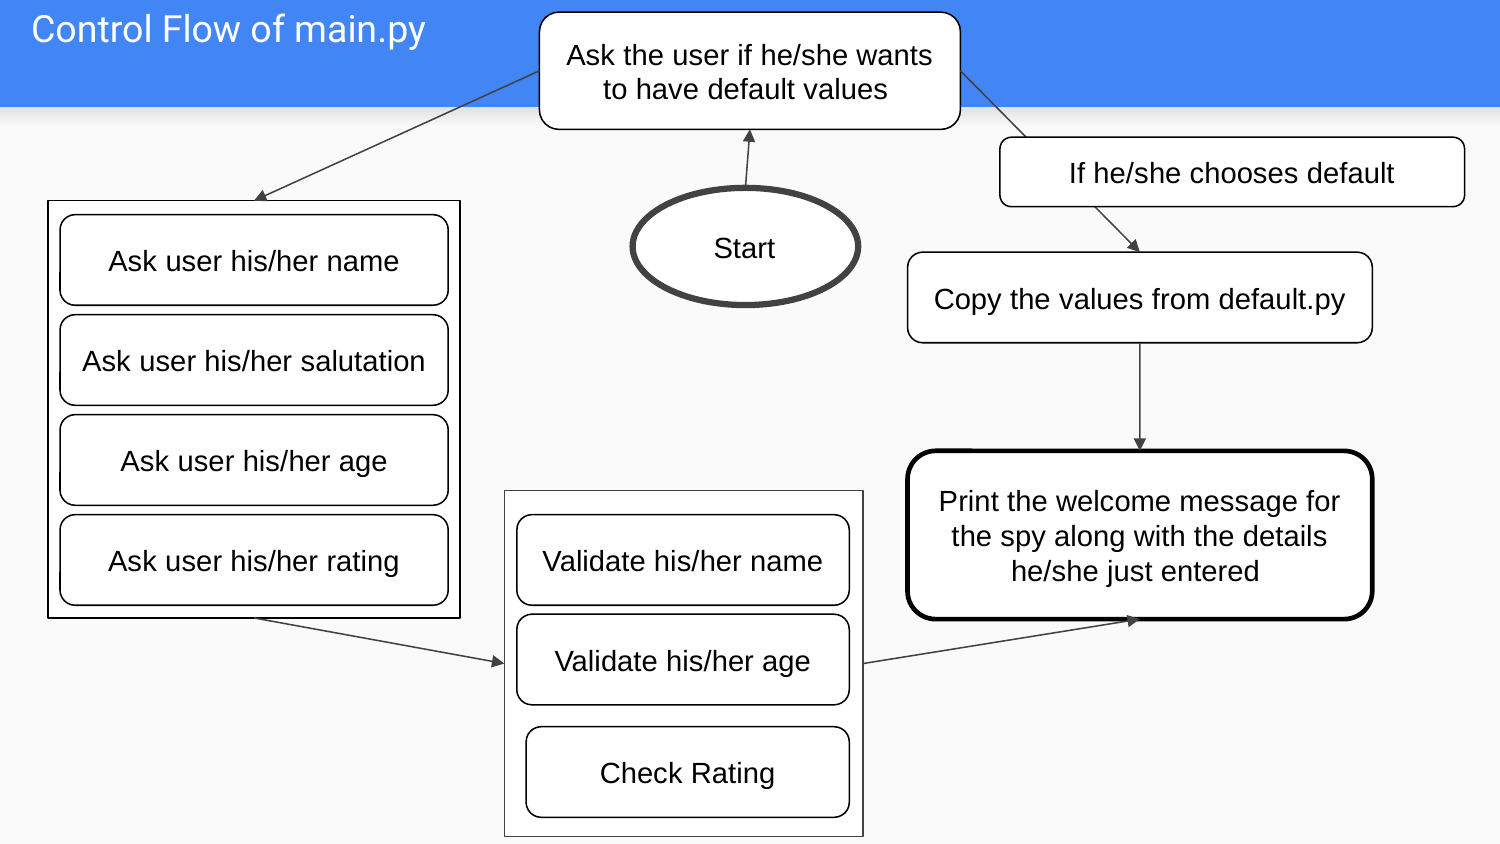

# Control Flow of main.py
Ask the user if he/she wants to have default values
If he/she chooses default
    Start

Ask user his/her name
Copy the values from default.py
Ask user his/her salutation
Ask user his/her age
Print the welcome message for the spy along with the details he/she just entered

Ask user his/her rating
Validate his/her name
Validate his/her age
Check Rating